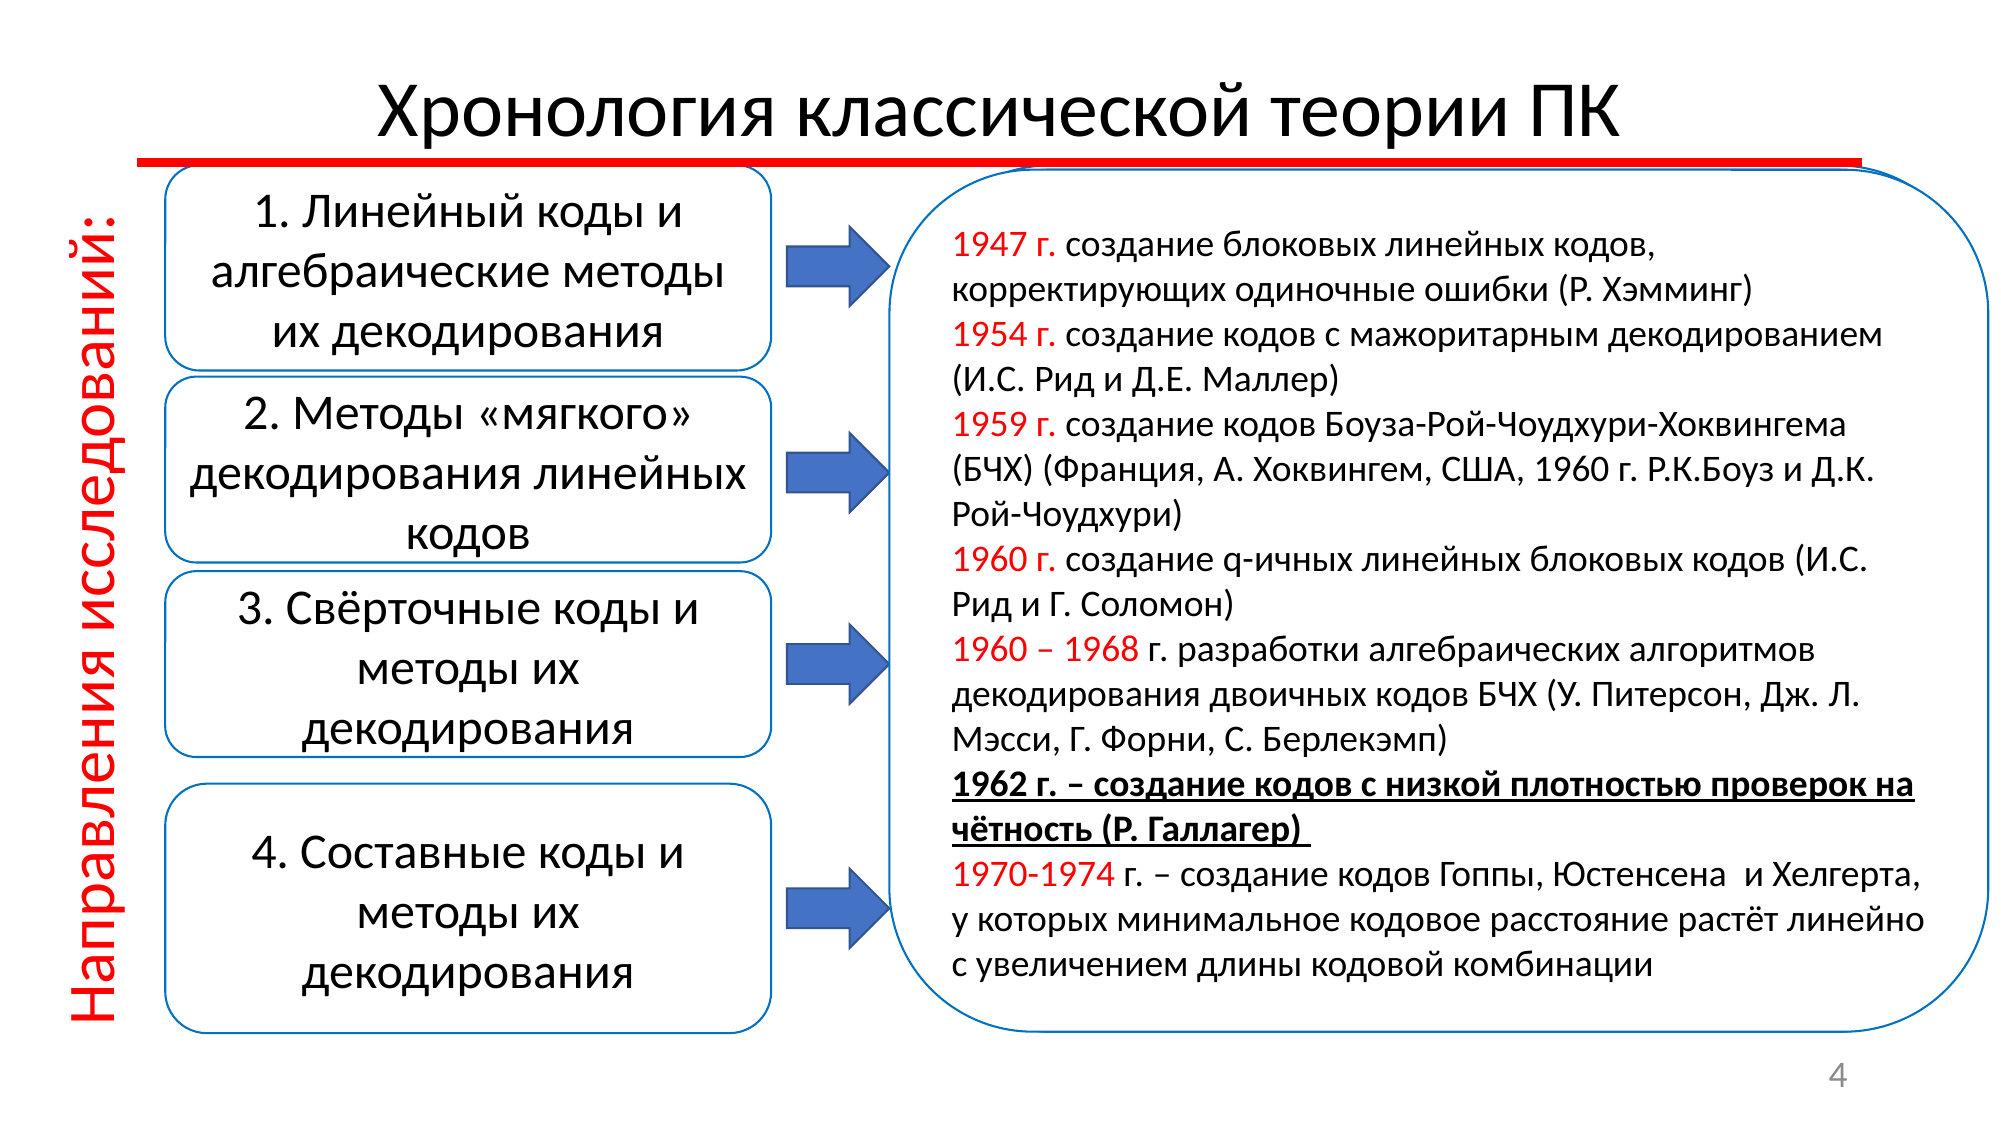

# Хронология классической теории ПК
1. Линейный коды и алгебраические методы их декодирования
1955 г. – создание свёрточных кодов (П. Элайес, Л.М. Финк и В.И. Шляпоберский)
1957 г. – создание метода последовательного декодирования (Дж. Возенкрафт)
1961 г. – исследование эффективности метода последовательного декодирования свёрточных кодов (Дж. Возенкрафт и Б. Рейффен)
1963 г. – совершенствование алгоритма последовательного декодирования свёрточных кодов (Р.М. Фано)
1966 г. – создание стэк-алгоритма для декодирования свёрточных кодов (К.Ш. Зигангиров, 1969 г. – Ф. Джелинек)
1967 г. – создание алгоритма декодирования свёрточных кодов по максимуму правдоподобия (Э. Витерби)

1947 г. создание блоковых линейных кодов, корректирующих одиночные ошибки (Р. Хэмминг)
1954 г. создание кодов с мажоритарным декодированием (И.С. Рид и Д.Е. Маллер)
1959 г. создание кодов Боуза-Рой-Чоудхури-Хоквингема (БЧХ) (Франция, А. Хоквингем, США, 1960 г. Р.К.Боуз и Д.К. Рой-Чоудхури)
1960 г. создание q-ичных линейных блоковых кодов (И.С. Рид и Г. Соломон)
1960 – 1968 г. разработки алгебраических алгоритмов декодирования двоичных кодов БЧХ (У. Питерсон, Дж. Л. Мэсси, Г. Форни, С. Берлекэмп)
1962 г. – создание кодов с низкой плотностью проверок на чётность (Р. Галлагер)
1970-1974 г. – создание кодов Гоппы, Юстенсена  и Хелгерта, у которых минимальное кодовое расстояние растёт линейно с увеличением длины кодовой комбинации

1954 г. - первое исследование помехоустойчивости приёма с «мягкими» решениями для кода Вагнера (Р. Сильверман и М.Болсер)
1963 г. – разработка методов мажоритарного декодирования блоковых кодов, как при «жёстком», так и «мягком» решении демодулятора (Дж. Л. Мэсси)
1971-1972 гг. – разработка алгоритмов мягкого декодирования блоковых кодов (Е. Велдон, Д. Чейз)
1974 г. – разработка методов оптимального декодирования блоковых кодов (Бал-Кук-Джелинек-Равив) (BCJR)
1976 г. – разработка оптимальных многопороговых методов декодирования мажоритарных кодов (В.В. Золотарёв)

1955 г. – создание итерированных кодов (П. Элайс)
1960 г. – разработка метода перемежения информационных символов при передаче сообщений в каналах с группированием ошибок (А.А. Харкевич и Э.Л. Блох, 1970 г. – Дж. Л. Раймес)
1965 г. – создание каскадных кодов (Г. Форни)
1976 – 1982 г. – создание и исследование обобщённых каскадных кодов (Э.Л. Блох, В.В. Зяблов, В.А. Зиновьев)
1993 г. – создание свёрточных турбокодов (Франция – К. Берроу, А. Главье)

2. Методы «мягкого» декодирования линейных кодов

3. Свёрточные коды и методы их декодирования
Направления исследований:

4. Составные коды и методы их декодирования

4